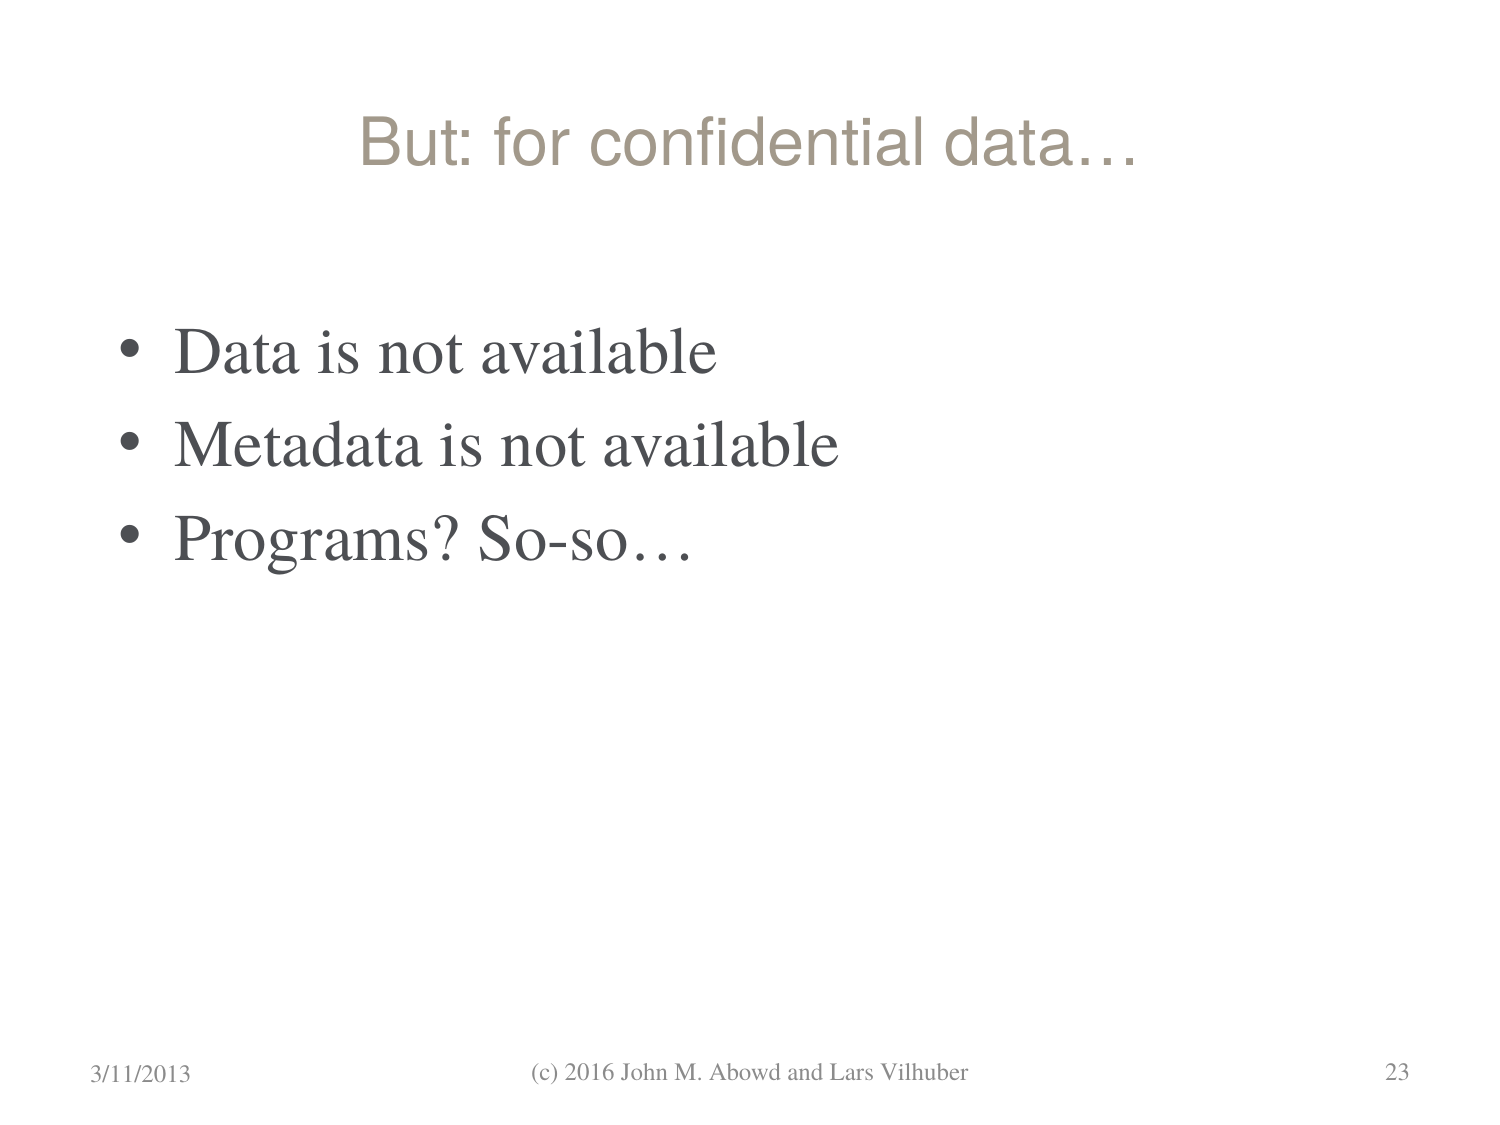

# But: for confidential data…
Data is not available
Metadata is not available
Programs? So-so…
3/11/2013
(c) 2016 John M. Abowd and Lars Vilhuber
23